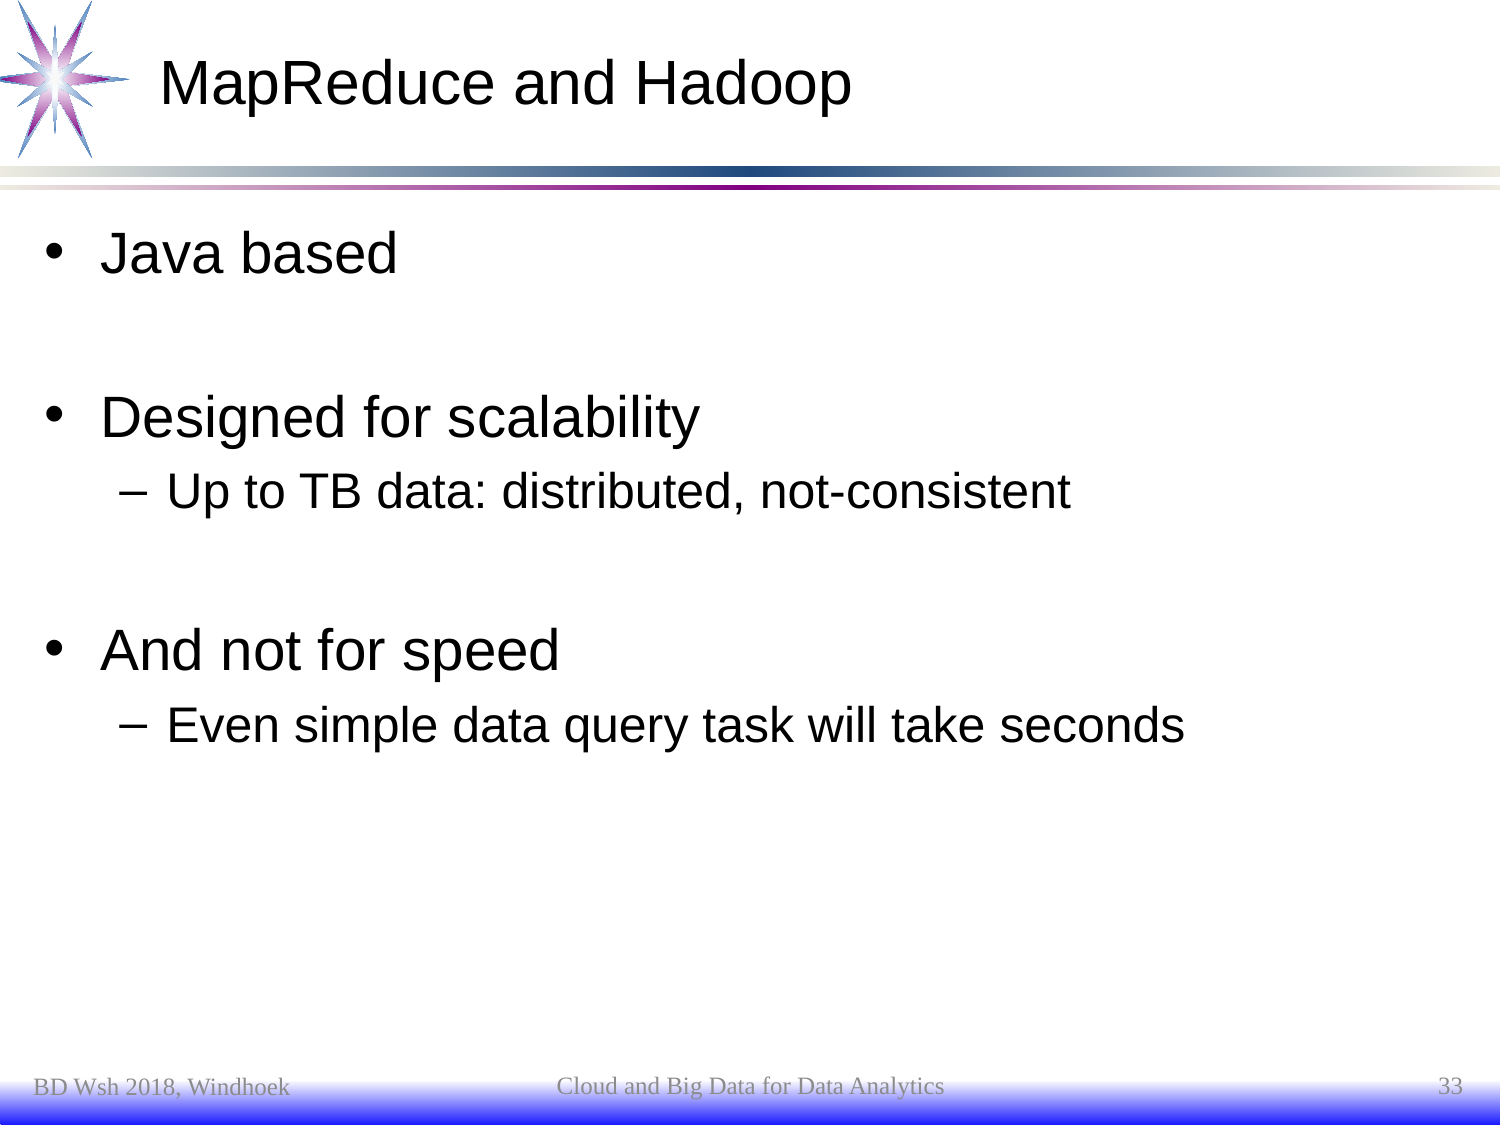

# MapReduce and Hadoop
Java based

Designed for scalability
Up to TB data: distributed, not-consistent

And not for speed
Even simple data query task will take seconds
Cloud and Big Data for Data Analytics
33
BD Wsh 2018, Windhoek